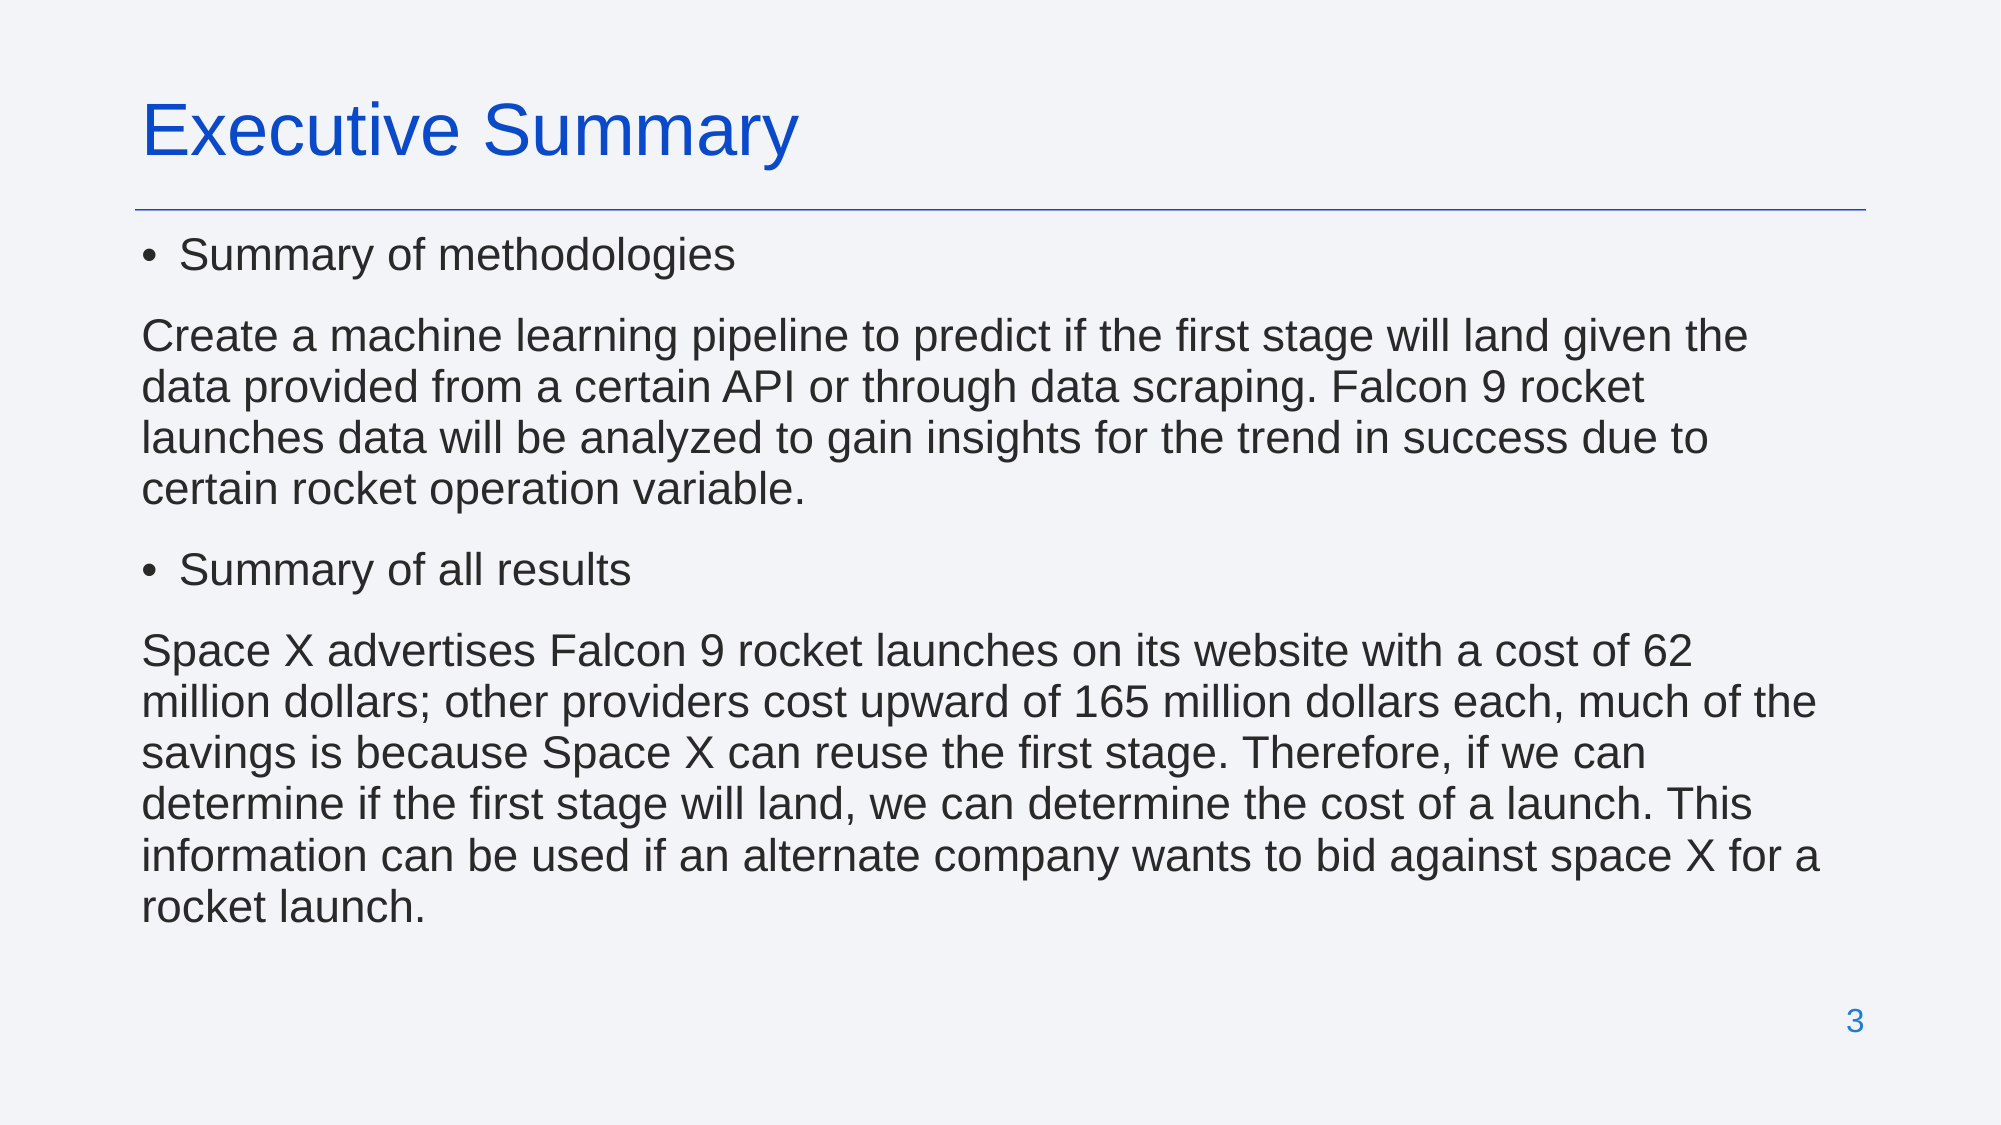

Executive Summary
Summary of methodologies
Create a machine learning pipeline to predict if the first stage will land given the data provided from a certain API or through data scraping. Falcon 9 rocket launches data will be analyzed to gain insights for the trend in success due to certain rocket operation variable.
Summary of all results
Space X advertises Falcon 9 rocket launches on its website with a cost of 62 million dollars; other providers cost upward of 165 million dollars each, much of the savings is because Space X can reuse the first stage. Therefore, if we can determine if the first stage will land, we can determine the cost of a launch. This information can be used if an alternate company wants to bid against space X for a rocket launch.
3